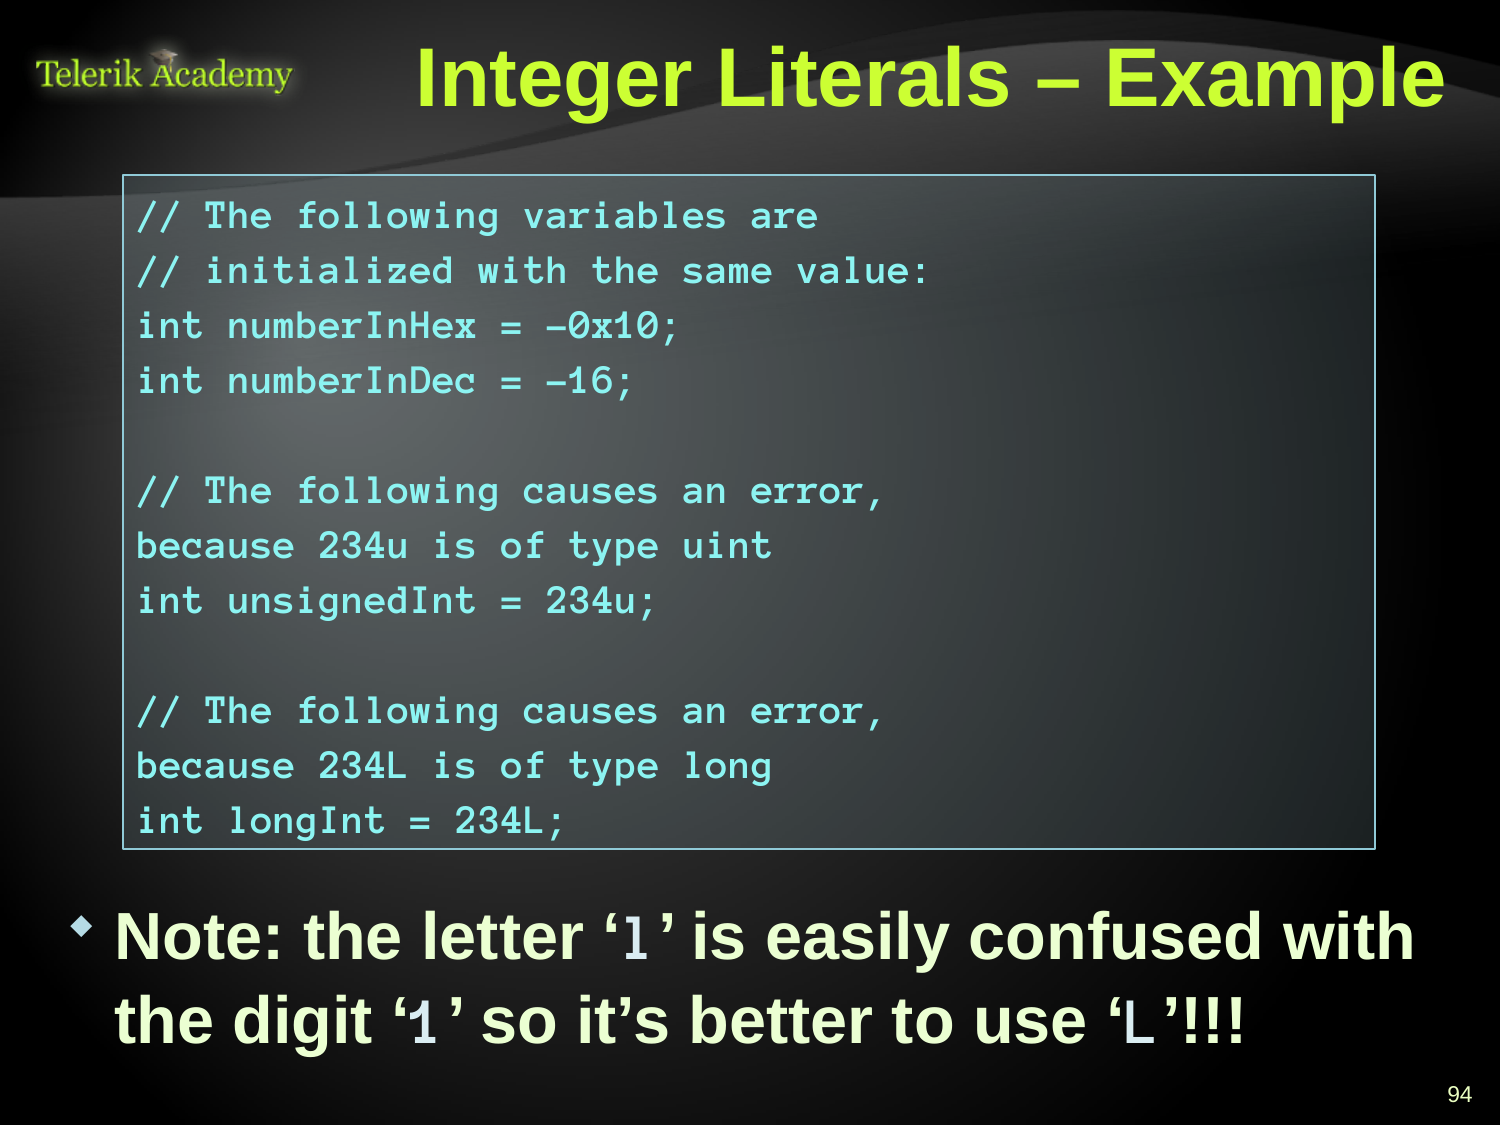

# Integer Literals – Example
// The following variables are
// initialized with the same value:
int numberInHex = -0x10;
int numberInDec = -16;

// The following causes an error,
because 234u is of type uint
int unsignedInt = 234u;

// The following causes an error,
because 234L is of type long
int longInt = 234L;
Note: the letter ‘l’ is easily confused with the digit ‘1’ so it’s better to use ‘L’!!!
94